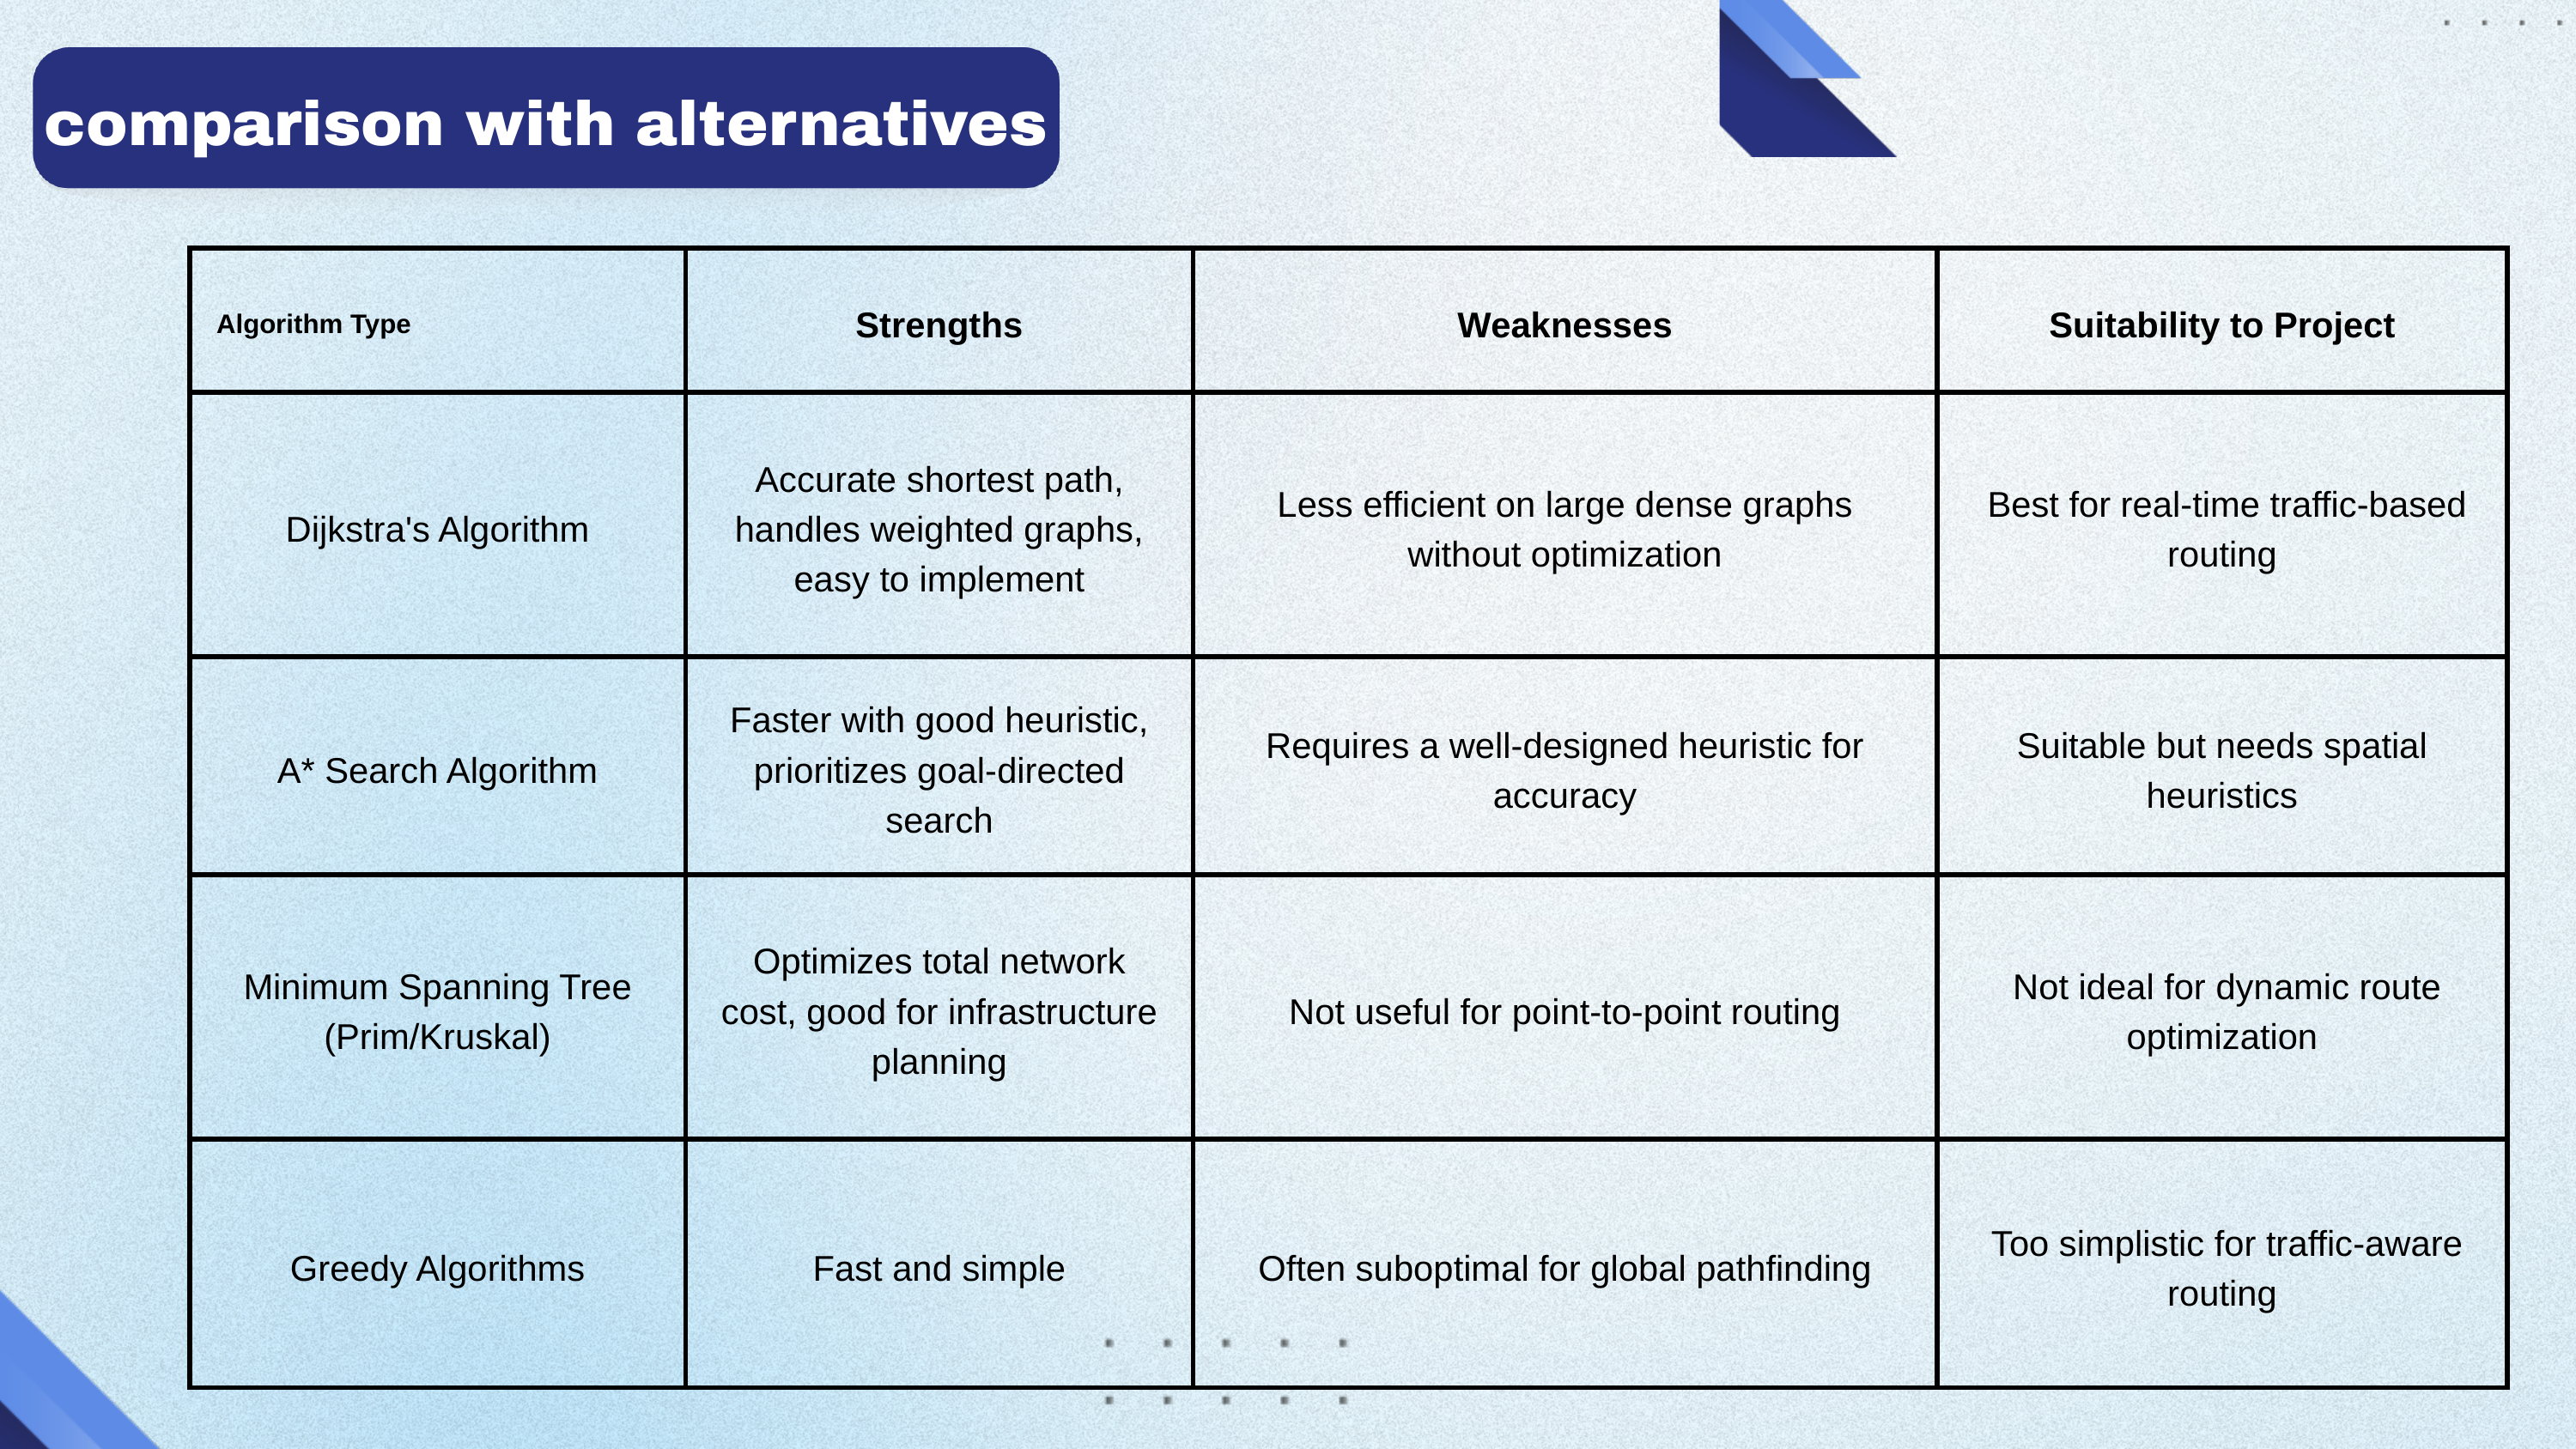

comparison with alternatives
| Algorithm Type | Strengths | Weaknesses | Suitability to Project |
| --- | --- | --- | --- |
| Dijkstra's Algorithm | Accurate shortest path, handles weighted graphs, easy to implement | Less efficient on large dense graphs without optimization | Best for real-time traffic-based routing |
| A\* Search Algorithm | Faster with good heuristic, prioritizes goal-directed search | Requires a well-designed heuristic for accuracy | Suitable but needs spatial heuristics |
| Minimum Spanning Tree (Prim/Kruskal) | Optimizes total network cost, good for infrastructure planning | Not useful for point-to-point routing | Not ideal for dynamic route optimization |
| Greedy Algorithms | Fast and simple | Often suboptimal for global pathfinding | Too simplistic for traffic-aware routing |